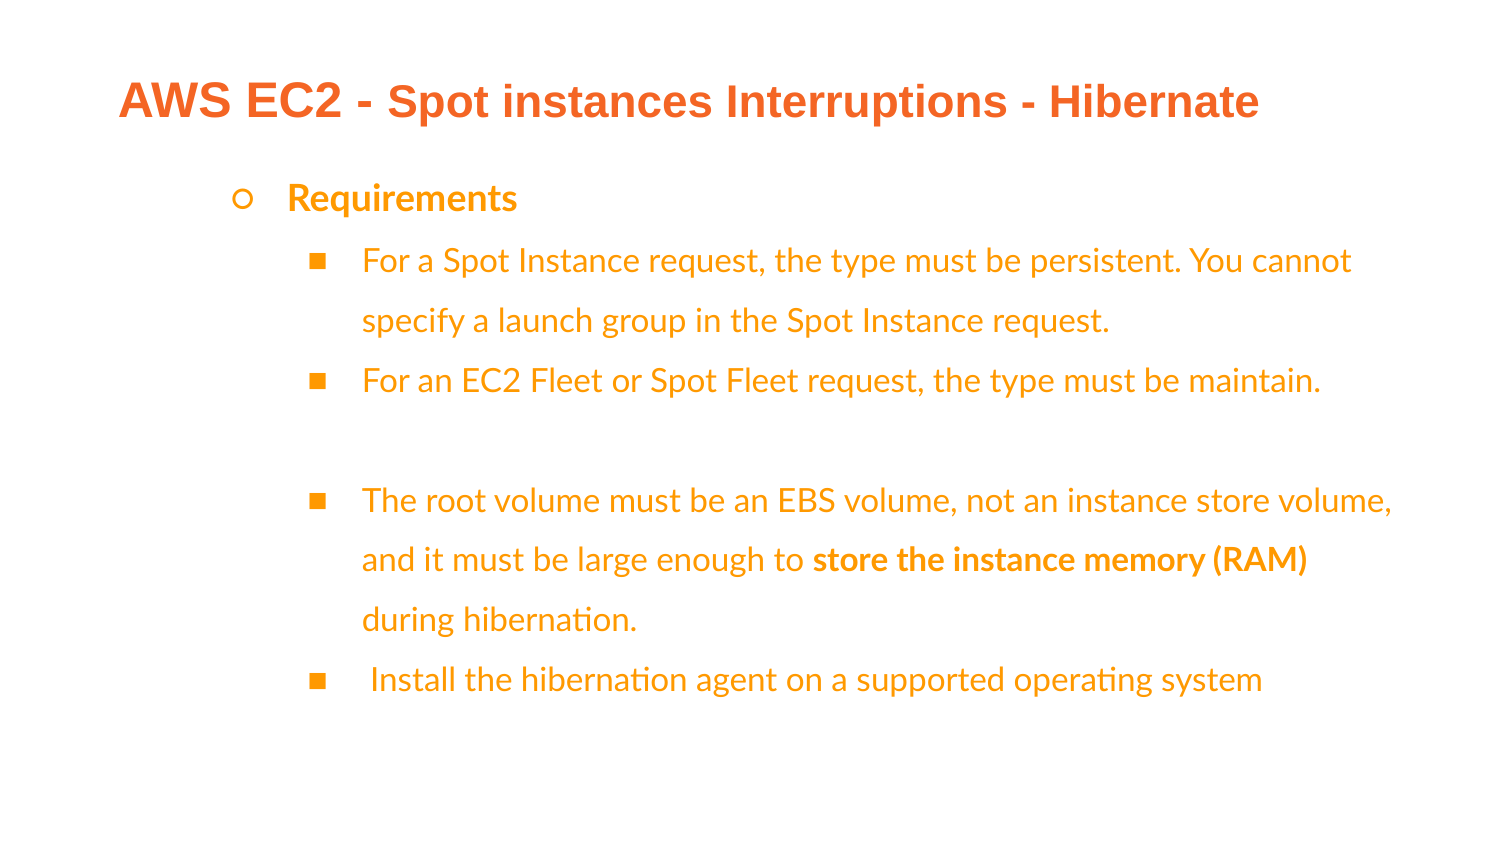

AWS EC2 - Spot instances Interruptions - Hibernate
Requirements
For a Spot Instance request, the type must be persistent. You cannot specify a launch group in the Spot Instance request.
For an EC2 Fleet or Spot Fleet request, the type must be maintain.
The root volume must be an EBS volume, not an instance store volume, and it must be large enough to store the instance memory (RAM) during hibernation.
 Install the hibernation agent on a supported operating system